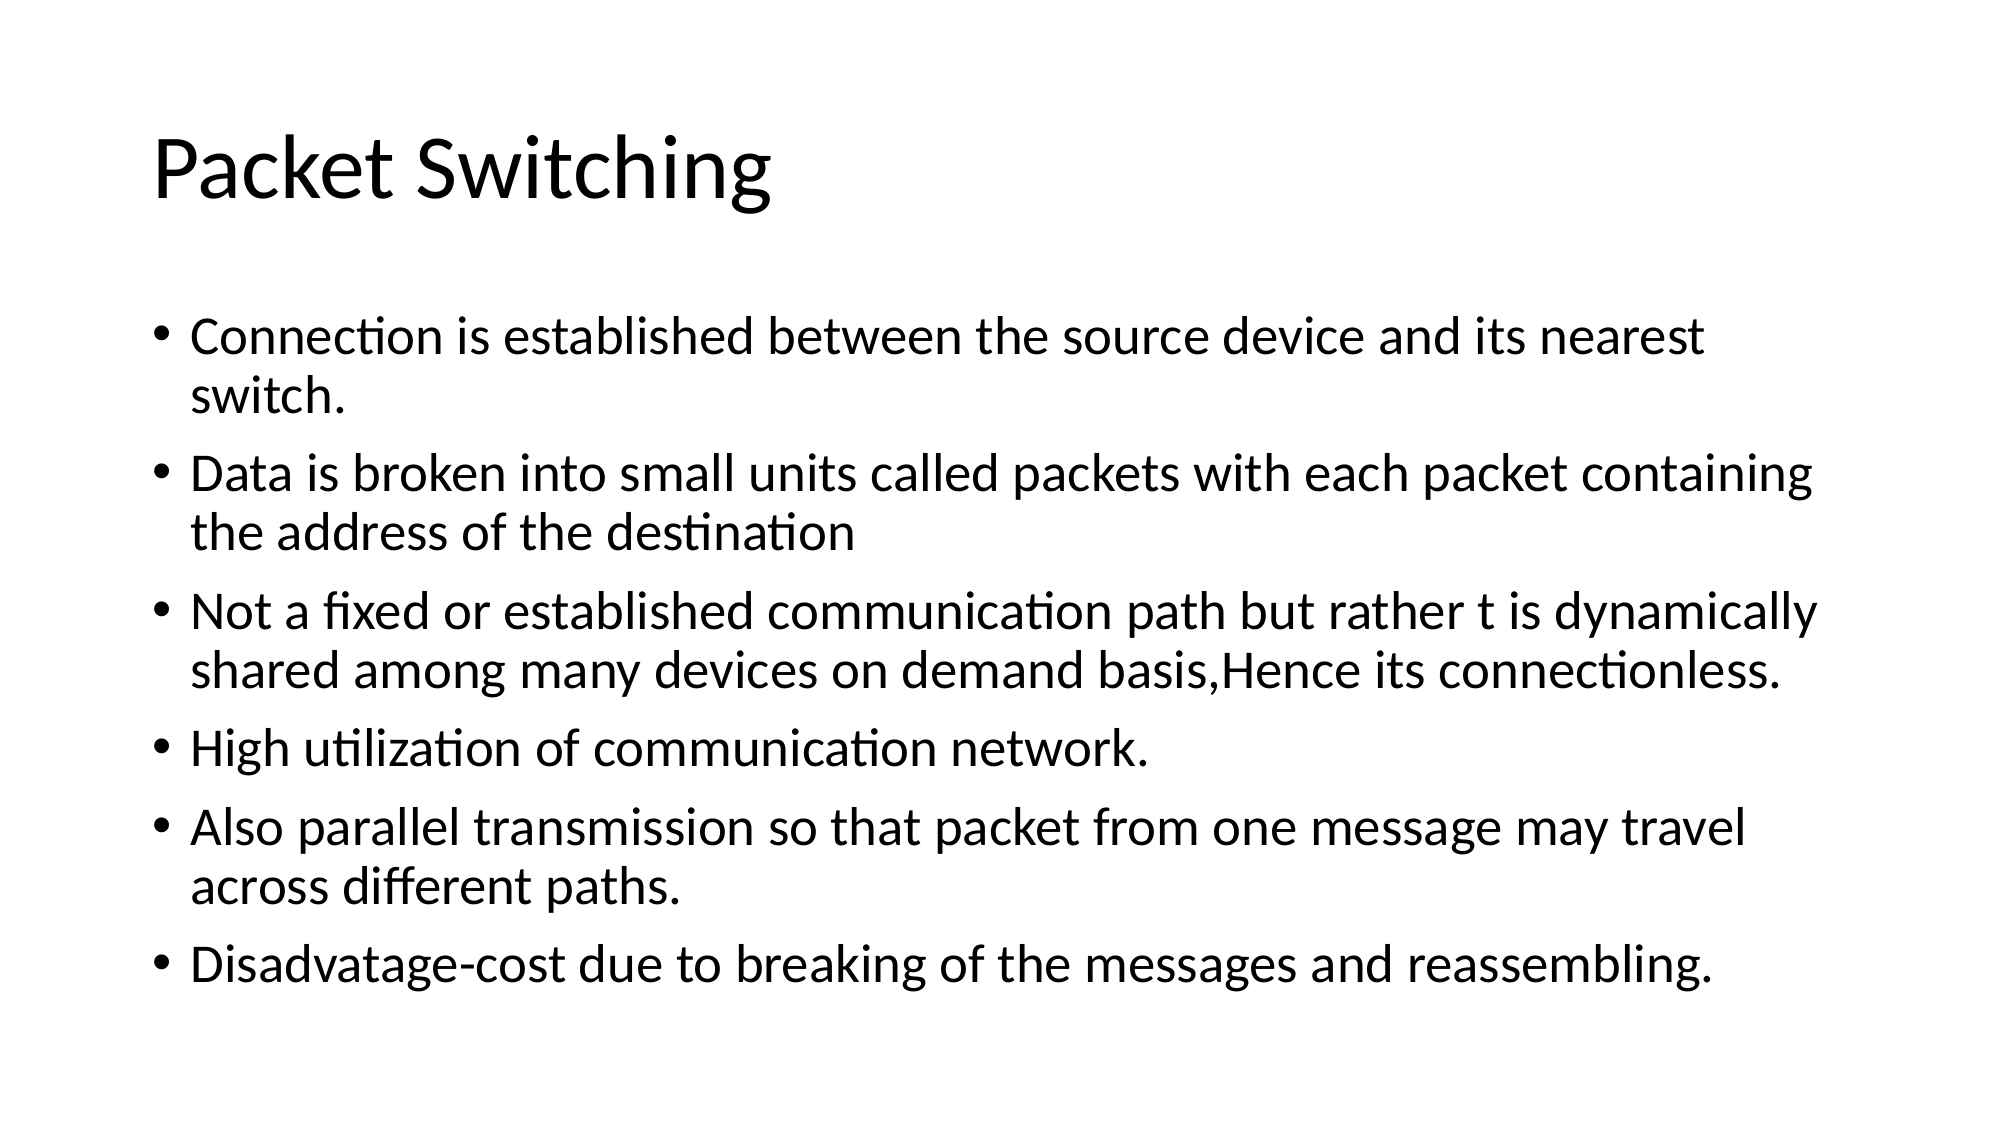

# Packet Switching
Connection is established between the source device and its nearest switch.
Data is broken into small units called packets with each packet containing the address of the destination
Not a fixed or established communication path but rather t is dynamically shared among many devices on demand basis,Hence its connectionless.
High utilization of communication network.
Also parallel transmission so that packet from one message may travel across different paths.
Disadvatage-cost due to breaking of the messages and reassembling.